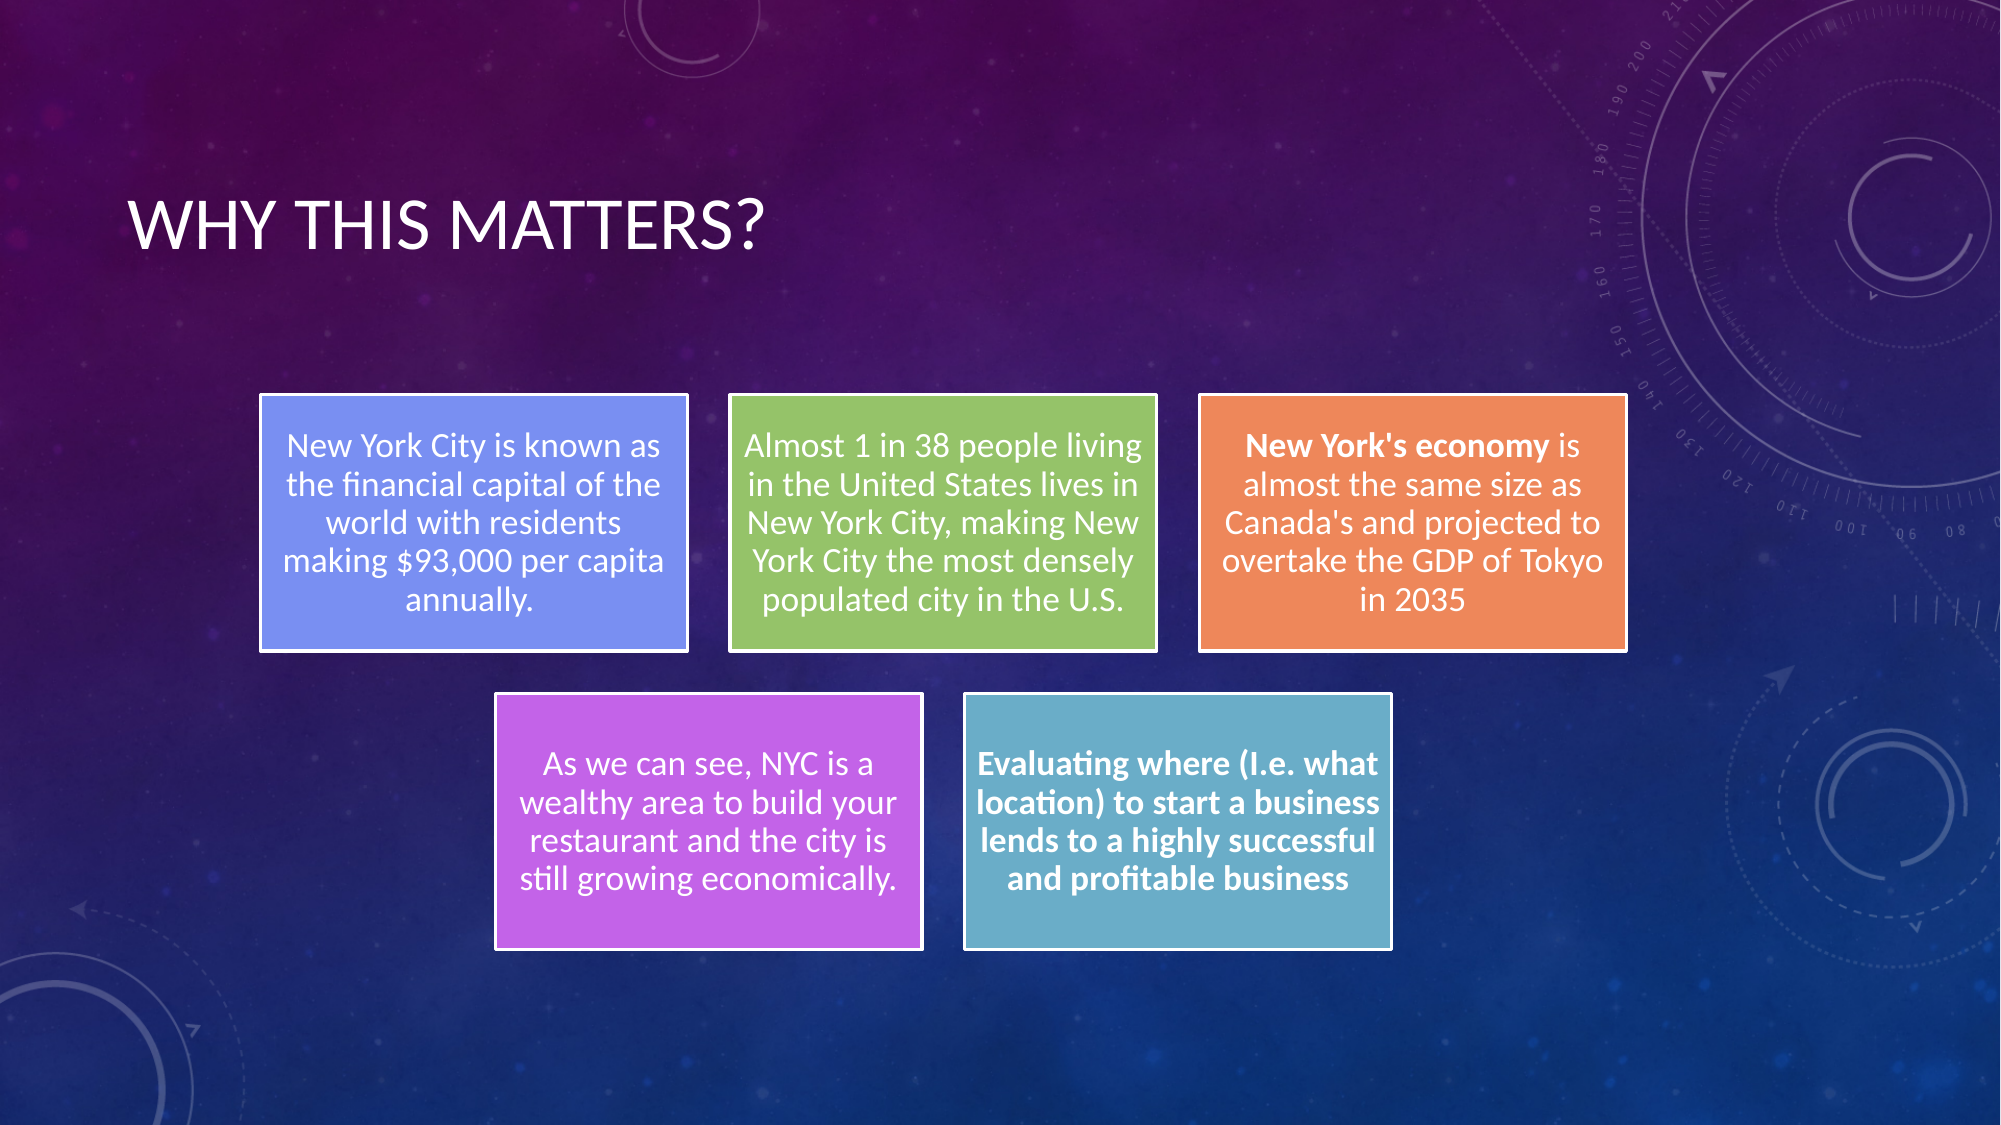

# WHy this Matters?
New York City is known as the financial capital of the world with residents making $93,000 per capita annually.
Almost 1 in 38 people living in the United States lives in New York City, making New York City the most densely populated city in the U.S.
New York's economy is almost the same size as Canada's and projected to overtake the GDP of Tokyo in 2035
As we can see, NYC is a wealthy area to build your restaurant and the city is still growing economically.
Evaluating where (I.e. what location) to start a business lends to a highly successful and profitable business